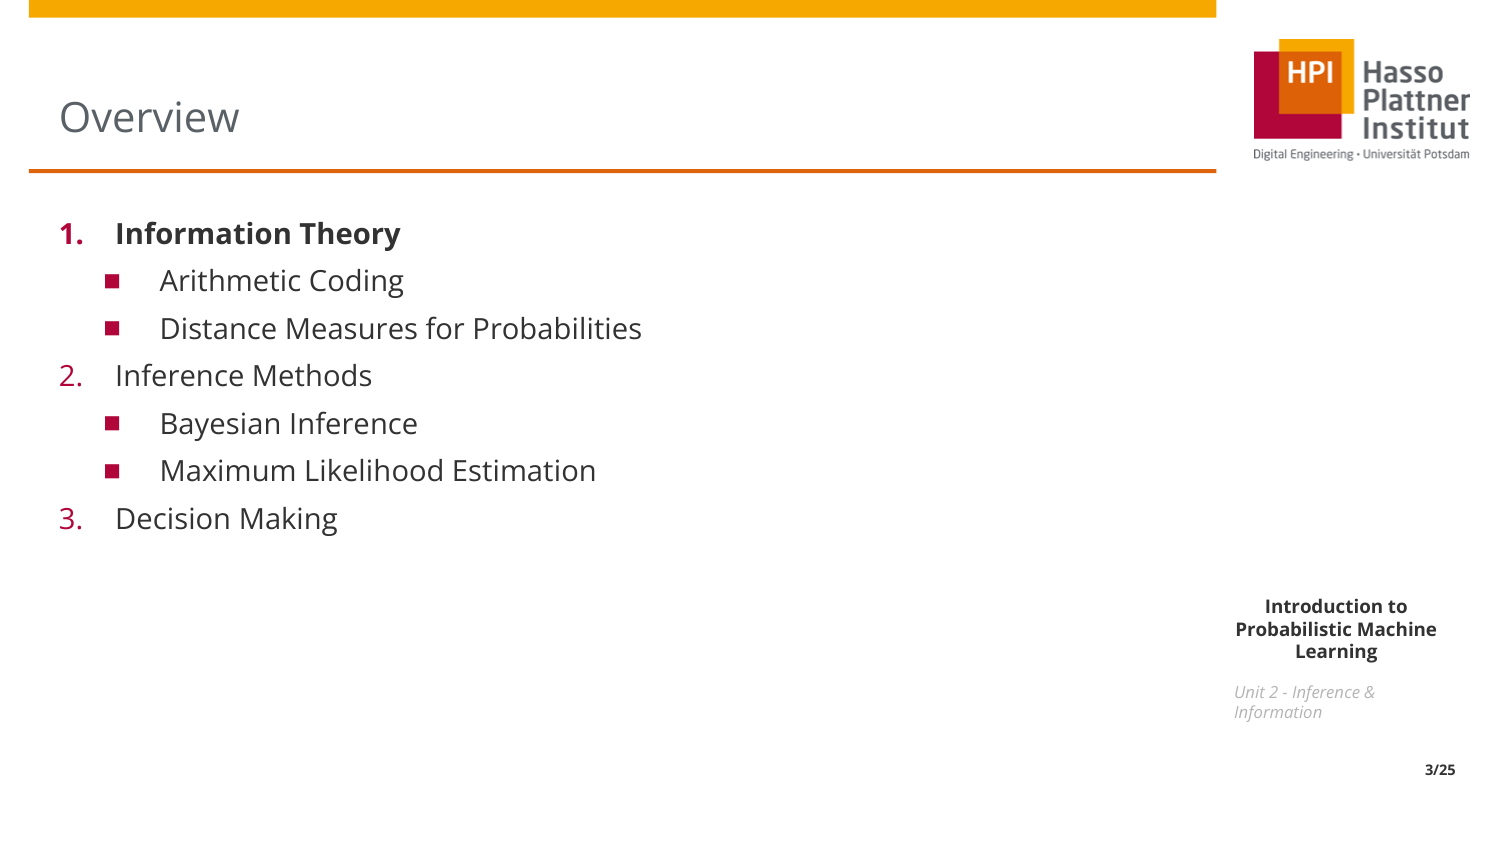

# Overview
Information Theory
Arithmetic Coding
Distance Measures for Probabilities
Inference Methods
Bayesian Inference
Maximum Likelihood Estimation
Decision Making